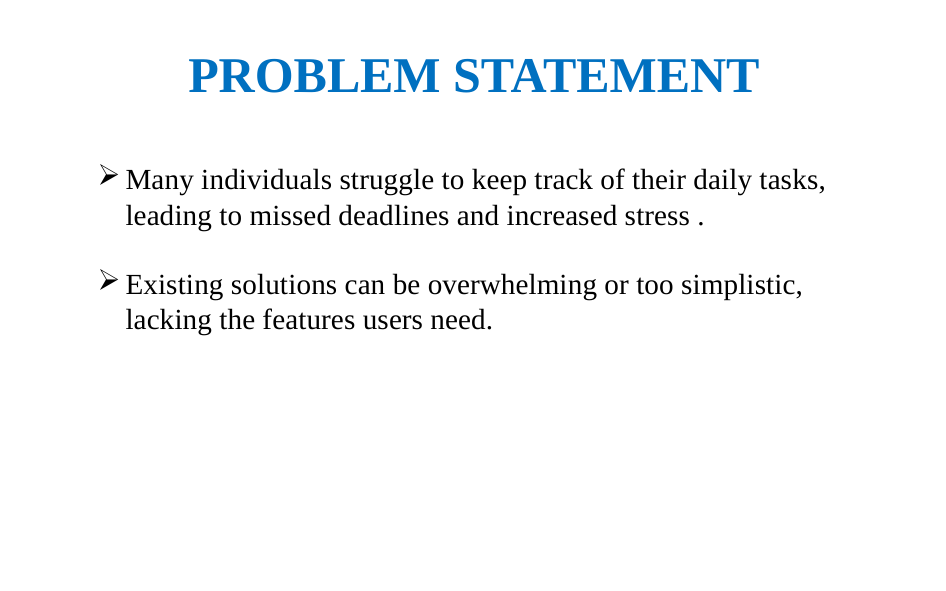

PROBLEM STATEMENT
Many individuals struggle to keep track of their daily tasks, leading to missed deadlines and increased stress .

Existing solutions can be overwhelming or too simplistic, lacking the features users need.